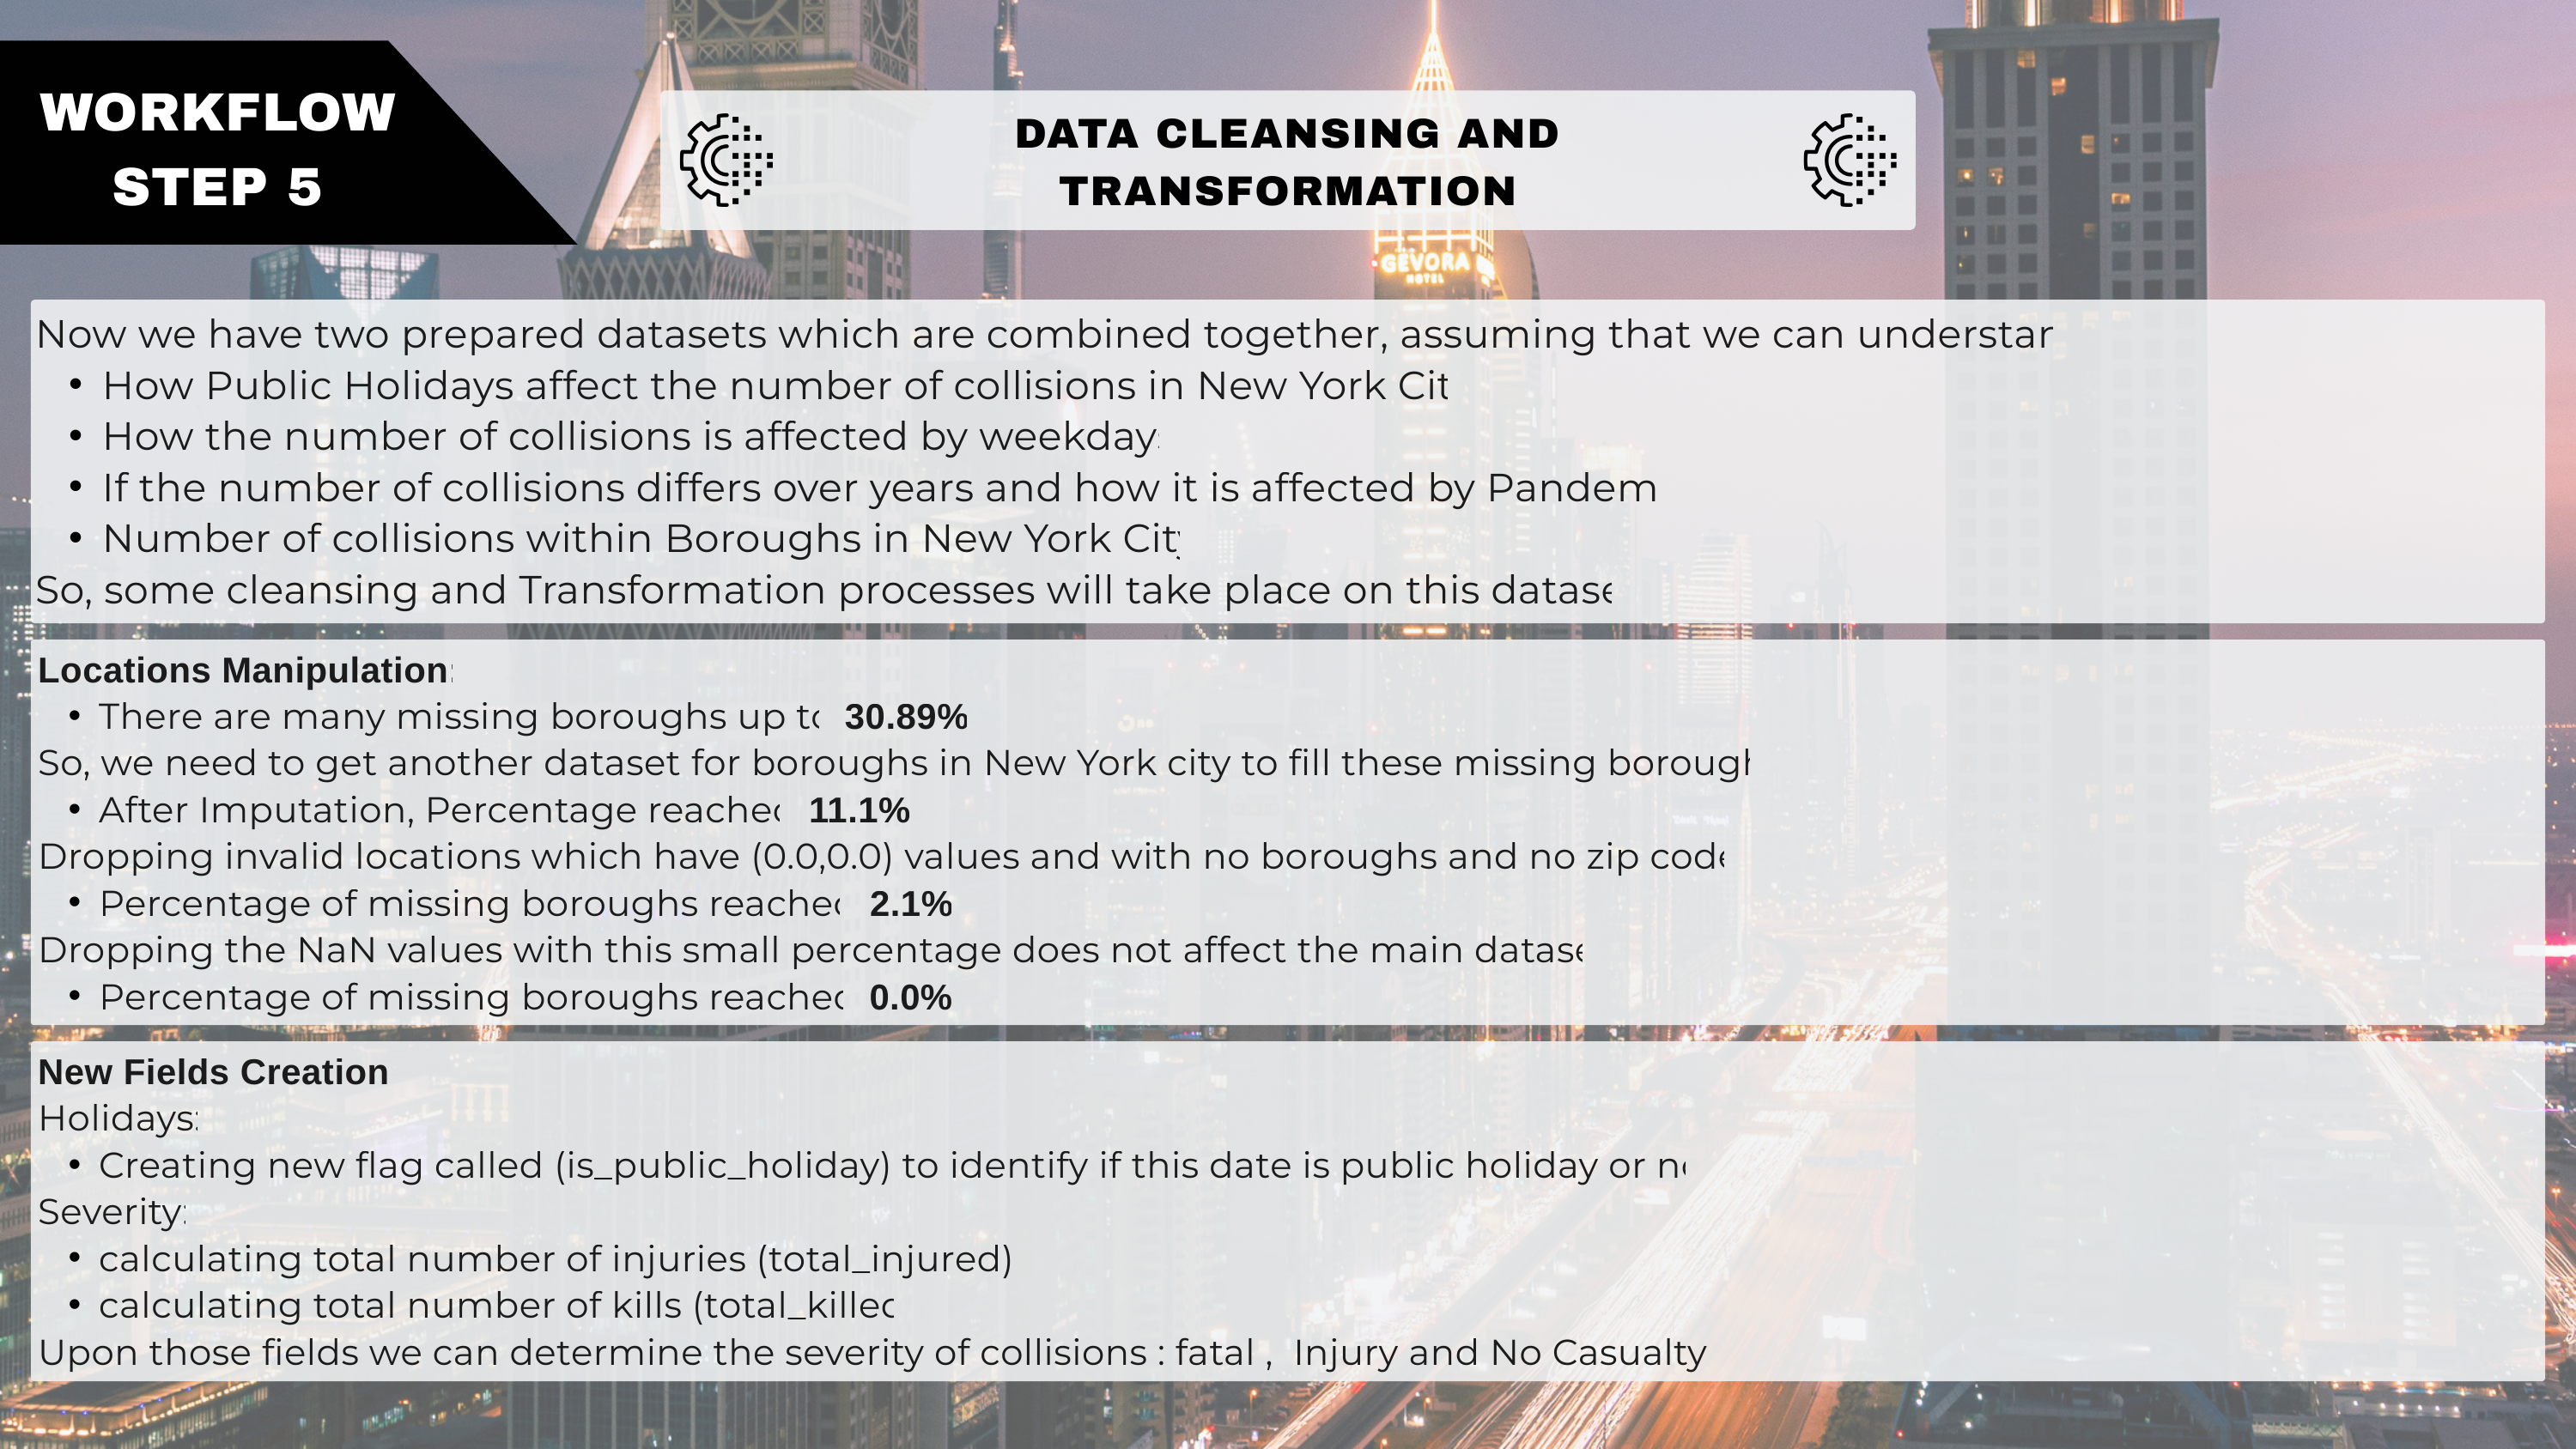

WORKFLOWSTEP 5

DATA CLEANSING AND TRANSFORMATION

Now we have two prepared datasets which are combined together, assuming that we can understand:
How Public Holidays affect the number of collisions in New York City.
How the number of collisions is affected by weekdays.
If the number of collisions differs over years and how it is affected by Pandemic.
Number of collisions within Boroughs in New York City.
So, some cleansing and Transformation processes will take place on this dataset.

Locations Manipulation:
There are many missing boroughs up to 30.89%
So, we need to get another dataset for boroughs in New York city to fill these missing boroughs.
After Imputation, Percentage reached 11.1%
Dropping invalid locations which have (0.0,0.0) values and with no boroughs and no zip codes.
Percentage of missing boroughs reached 2.1%
Dropping the NaN values with this small percentage does not affect the main dataset.
Percentage of missing boroughs reached 0.0%

New Fields Creation:
Holidays:
Creating new flag called (is_public_holiday) to identify if this date is public holiday or not.
Severity:
calculating total number of injuries (total_injured)
calculating total number of kills (total_killed)
Upon those fields we can determine the severity of collisions : fatal ,  Injury and No Casualty